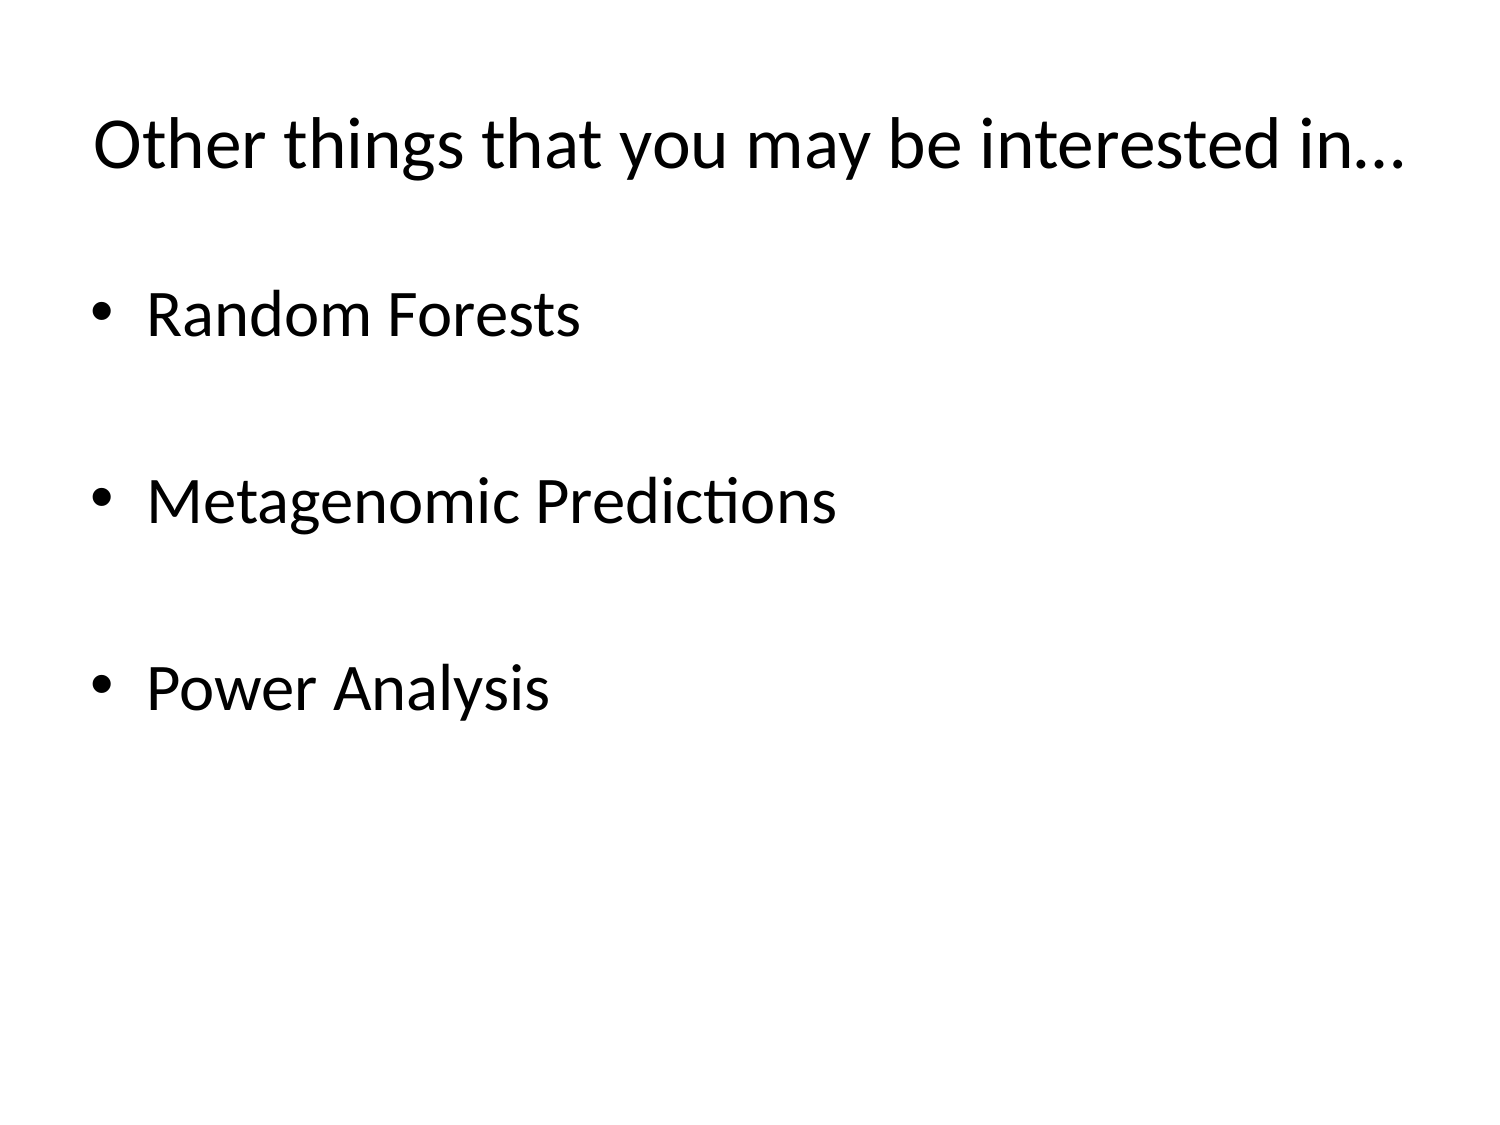

# Other things that you may be interested in…
Random Forests

Metagenomic Predictions

Power Analysis